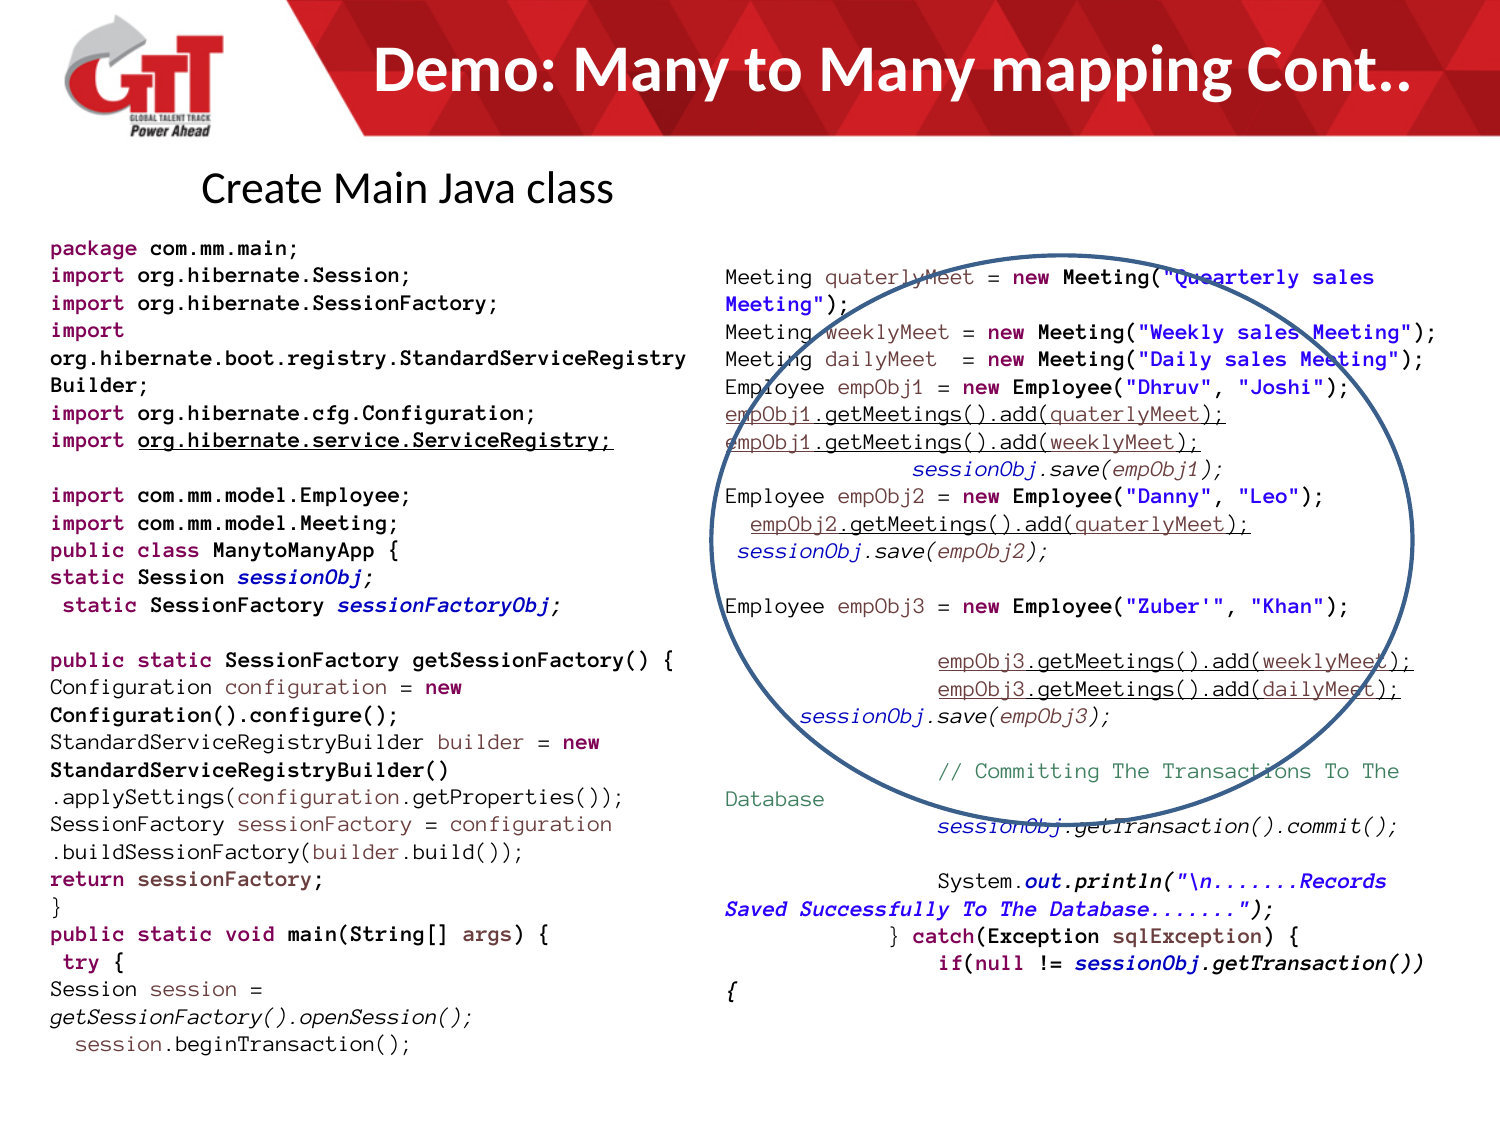

# Demo: Many to Many mapping Cont..
Create Main Java class
package com.mm.main;
import org.hibernate.Session;
import org.hibernate.SessionFactory;
import org.hibernate.boot.registry.StandardServiceRegistryBuilder;
import org.hibernate.cfg.Configuration;
import org.hibernate.service.ServiceRegistry;

import com.mm.model.Employee;
import com.mm.model.Meeting;
public class ManytoManyApp {
static Session sessionObj;
 static SessionFactory sessionFactoryObj;

public static SessionFactory getSessionFactory() {
Configuration configuration = new Configuration().configure();
StandardServiceRegistryBuilder builder = new StandardServiceRegistryBuilder()
.applySettings(configuration.getProperties());
SessionFactory sessionFactory = configuration
.buildSessionFactory(builder.build());
return sessionFactory;
}
public static void main(String[] args) {
 try {
Session session = getSessionFactory().openSession();
  session.beginTransaction();

Meeting quaterlyMeet = new Meeting("Quearterly sales Meeting");
Meeting weeklyMeet = new Meeting("Weekly sales Meeting");
Meeting dailyMeet  = new Meeting("Daily sales Meeting");
Employee empObj1 = new Employee("Dhruv", "Joshi");
empObj1.getMeetings().add(quaterlyMeet);
empObj1.getMeetings().add(weeklyMeet);
               sessionObj.save(empObj1);
Employee empObj2 = new Employee("Danny", "Leo");
  empObj2.getMeetings().add(quaterlyMeet);
 sessionObj.save(empObj2);

Employee empObj3 = new Employee("Zuber'", "Khan");
                 empObj3.getMeetings().add(weeklyMeet);
                 empObj3.getMeetings().add(dailyMeet);
      sessionObj.save(empObj3);

                 // Committing The Transactions To The Database
                 sessionObj.getTransaction().commit();

                 System.out.println("\n.......Records Saved Successfully To The Database.......");
             } catch(Exception sqlException) {
                 if(null != sessionObj.getTransaction()) {